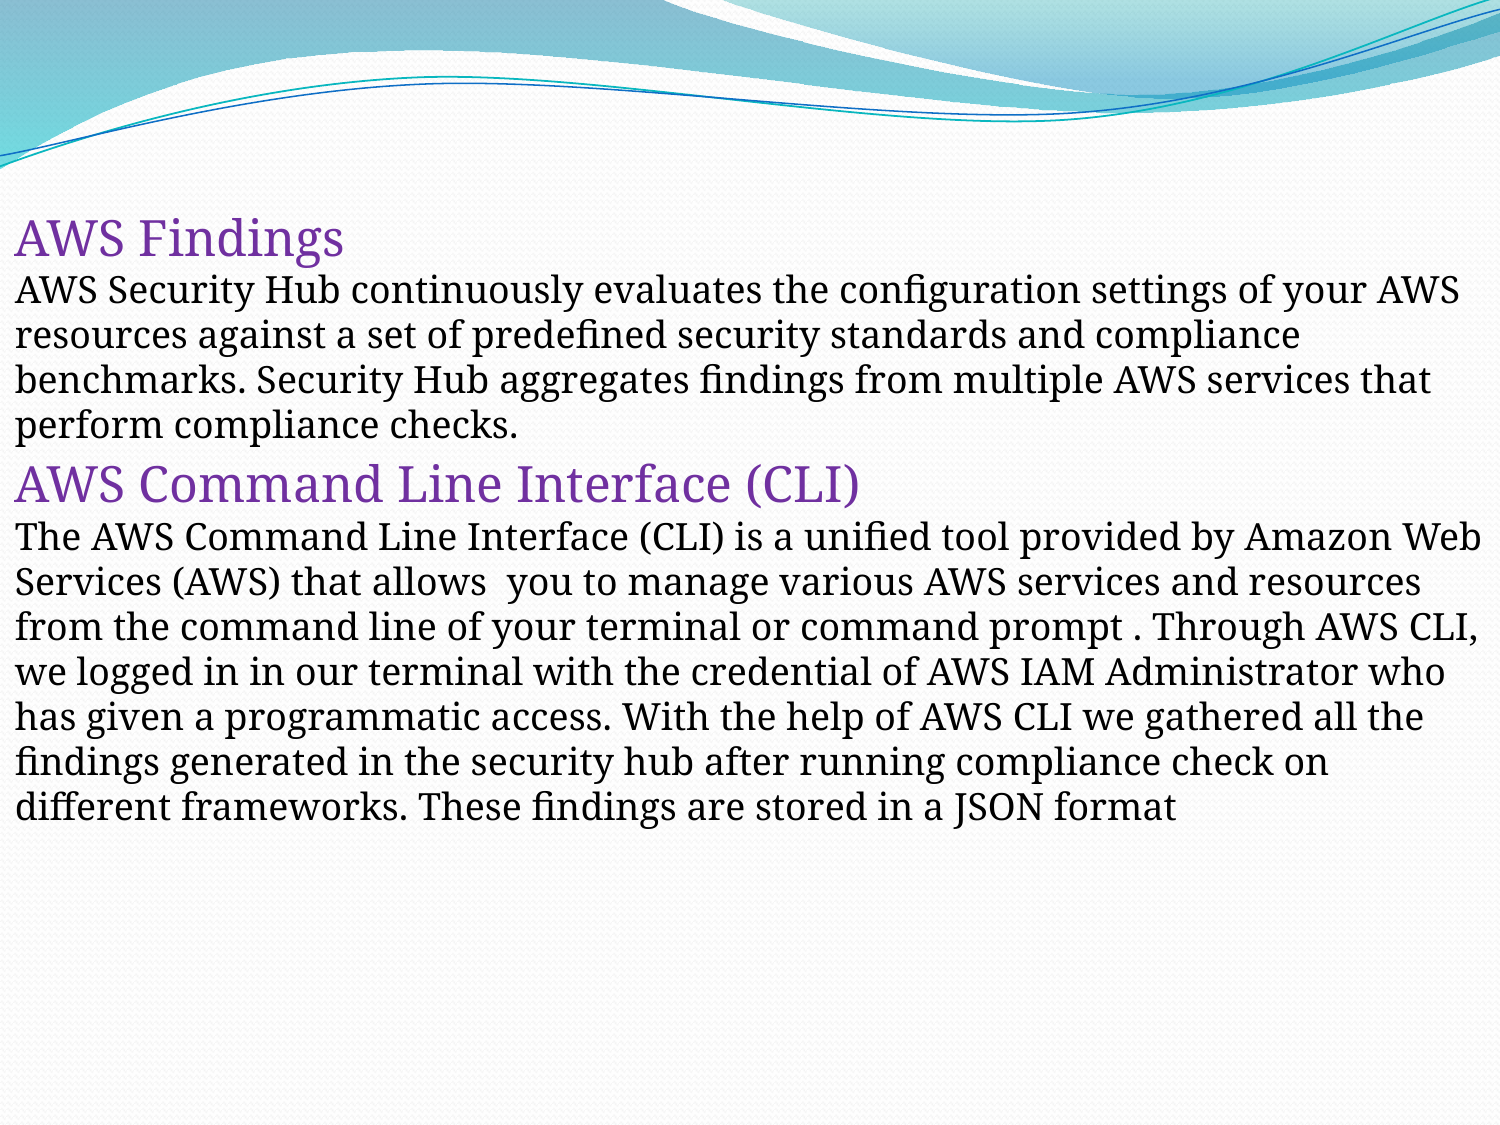

AWS Findings
AWS Security Hub continuously evaluates the configuration settings of your AWS resources against a set of predefined security standards and compliance benchmarks. Security Hub aggregates findings from multiple AWS services that perform compliance checks.

AWS Command Line Interface (CLI)
The AWS Command Line Interface (CLI) is a unified tool provided by Amazon Web Services (AWS) that allows  you to manage various AWS services and resources from the command line of your terminal or command prompt . Through AWS CLI, we logged in in our terminal with the credential of AWS IAM Administrator who has given a programmatic access. With the help of AWS CLI we gathered all the findings generated in the security hub after running compliance check on different frameworks. These findings are stored in a JSON format